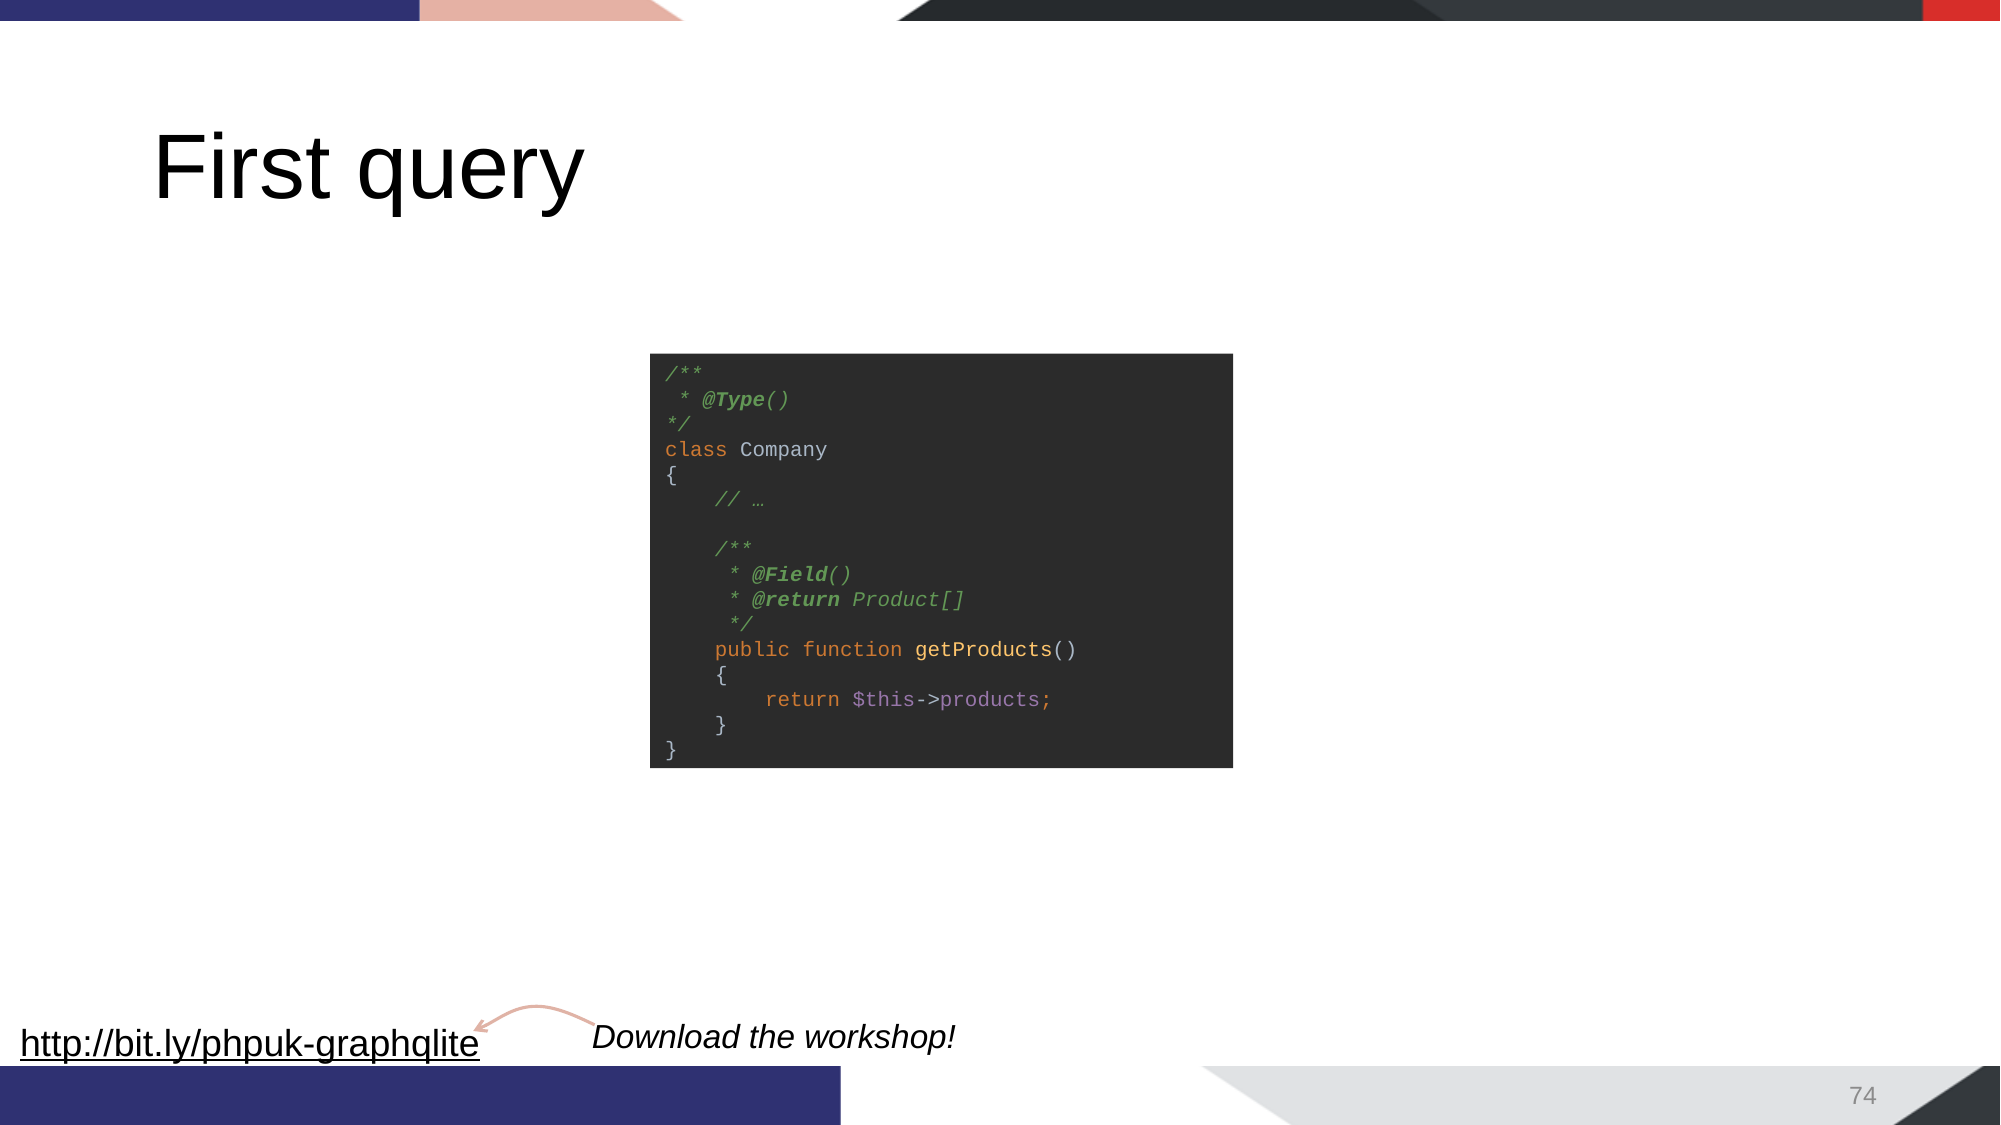

# First query
/**
 * @Type()
*/
class Company
{
    // …
    /**
     * @Field()
     * @return Product[]
     */
    public function getProducts()
    {
        return $this->products;
    }
}

74